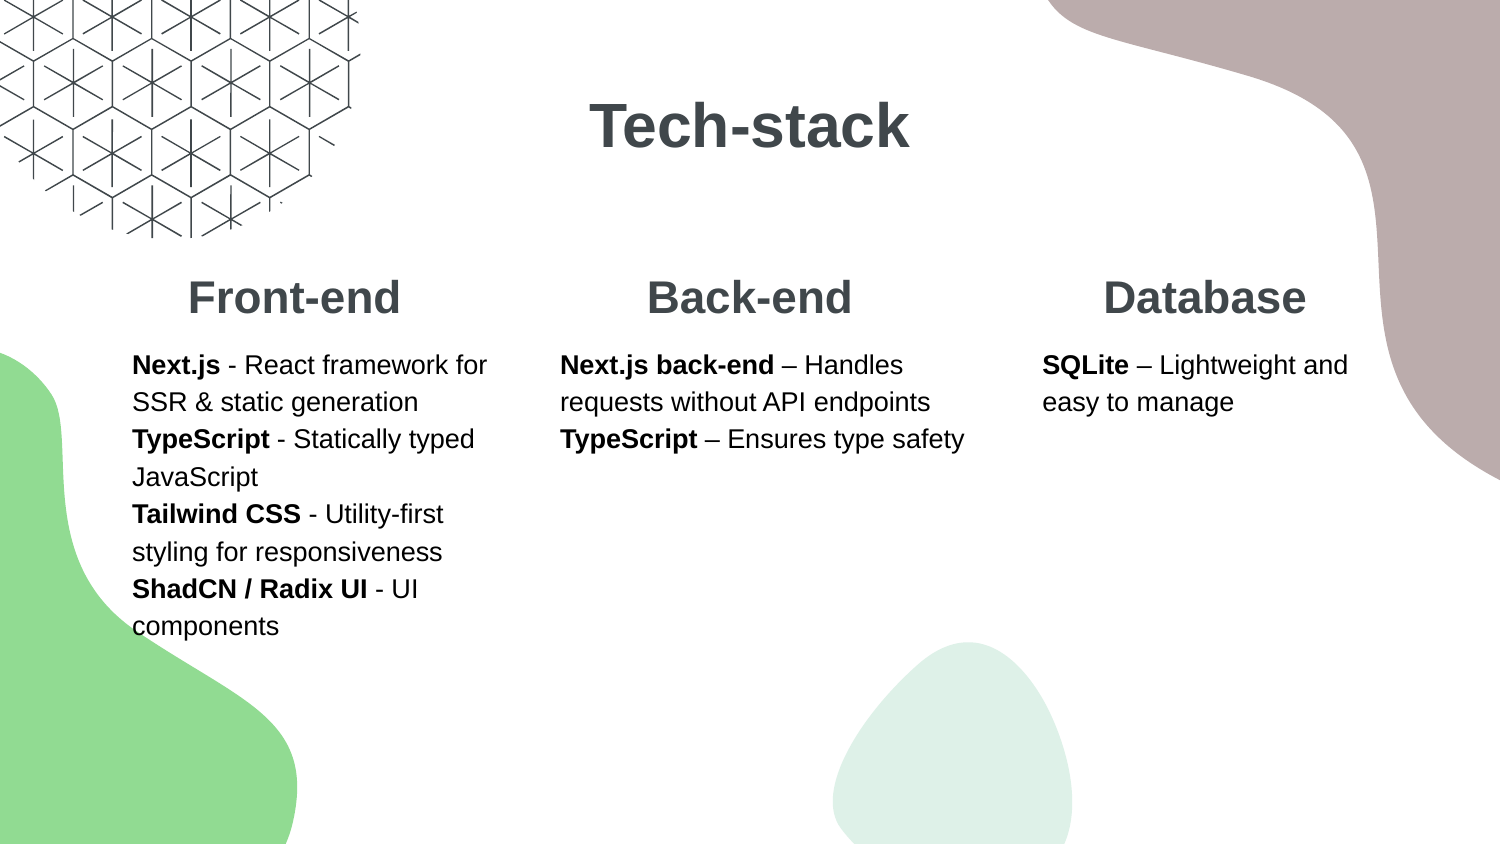

# Tech-stack
Front-end
Back-end
Database
SQLite – Lightweight and easy to manage
Next.js - React framework for SSR & static generation
TypeScript - Statically typed JavaScript
Tailwind CSS - Utility-first styling for responsiveness
ShadCN / Radix UI - UI components
Next.js back-end – Handles requests without API endpoints
TypeScript – Ensures type safety